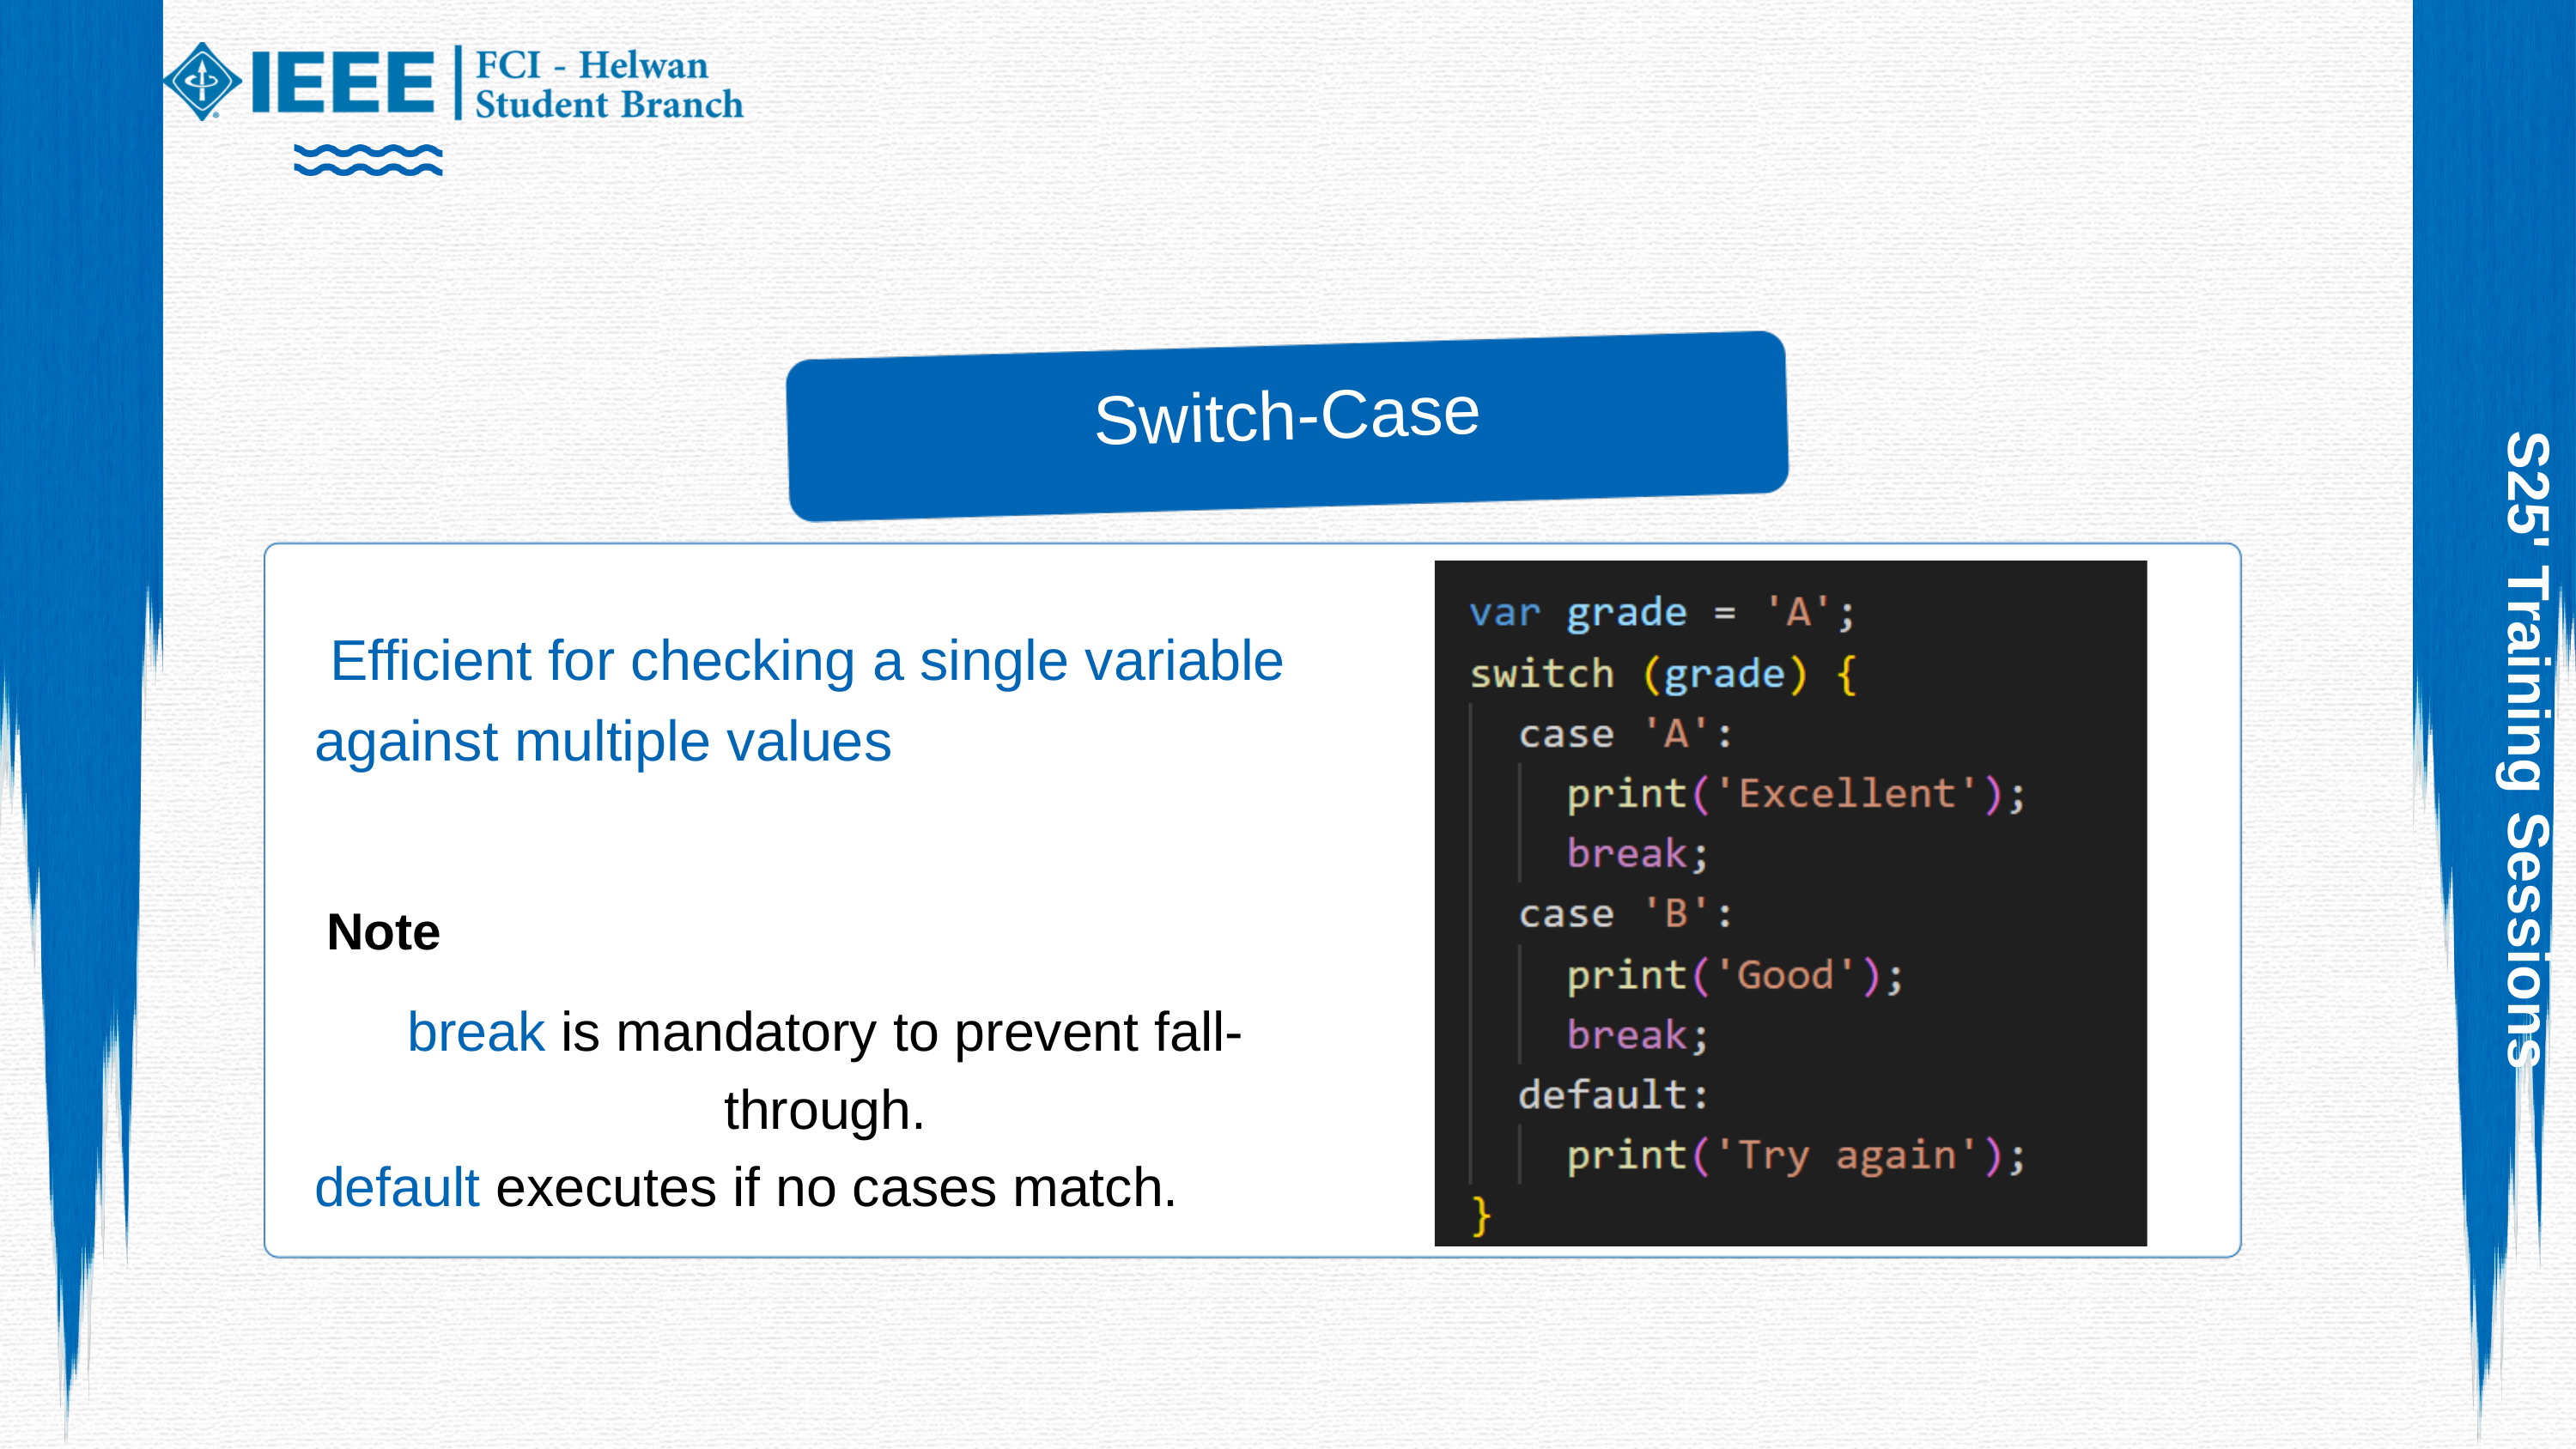

Switch-Case

 Efficient for checking a single variable
against multiple values

S25' Training Sessions
Note
break is mandatory to prevent fall-through.
default executes if no cases match.